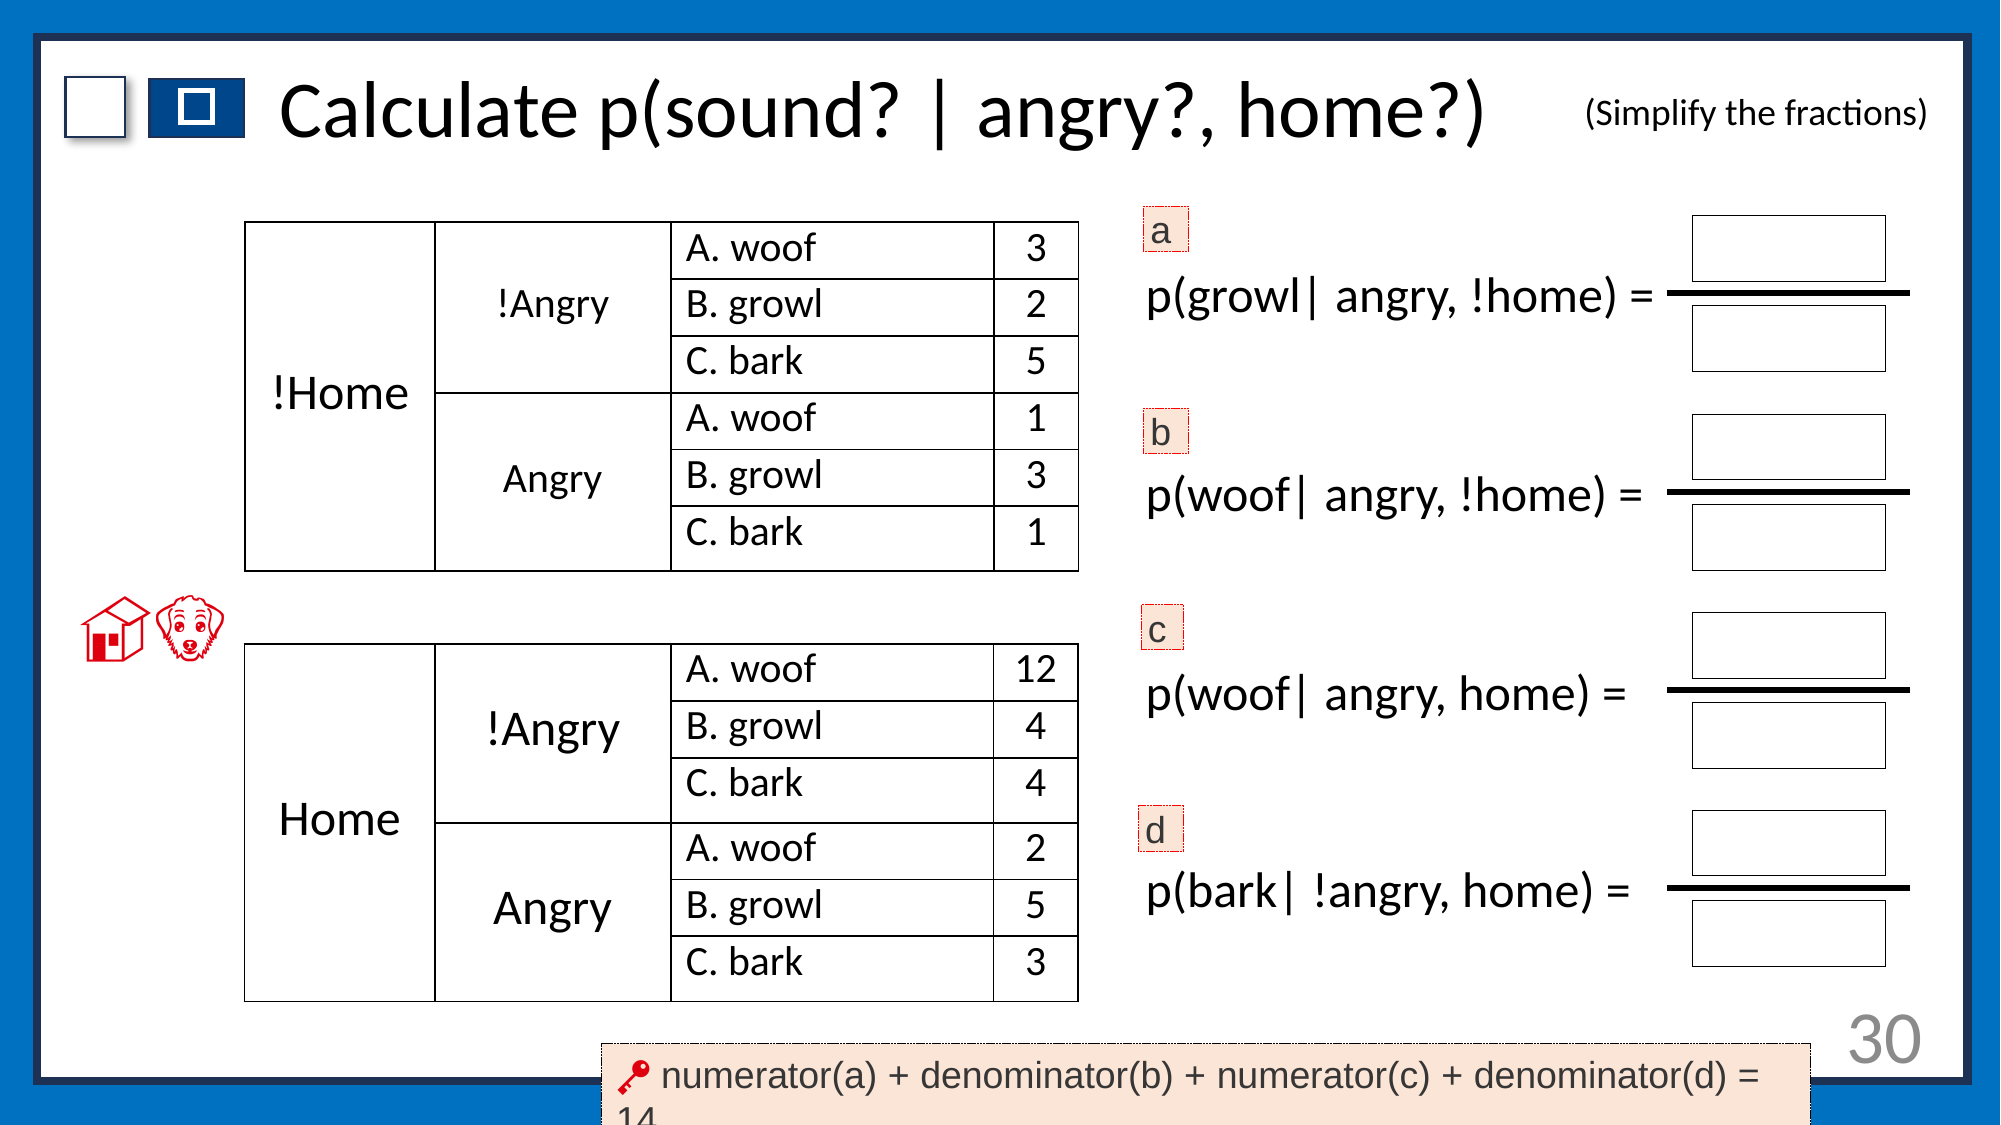

# Calculate p(sound? | angry?, home?)
(Simplify the fractions)
a

p(growl| angry, !home) =
| !Home | !Angry | A. woof | 3 |
| --- | --- | --- | --- |
|  |  | B. growl | 2 |
|  |  | C. bark | 5 |
|  | Angry | A. woof | 1 |
|  |  | B. growl | 3 |
|  |  | C. bark | 1 |
b

p(woof| angry, !home) =
🏠🐶
c

p(woof| angry, home) =
| Home | !Angry | A. woof | 12 |
| --- | --- | --- | --- |
|  |  | B. growl | 4 |
|  |  | C. bark | 4 |
|  | Angry | A. woof | 2 |
|  |  | B. growl | 5 |
|  |  | C. bark | 3 |
d

p(bark| !angry, home) =
30
🔑 numerator(a) + denominator(b) + numerator(c) + denominator(d) = 14